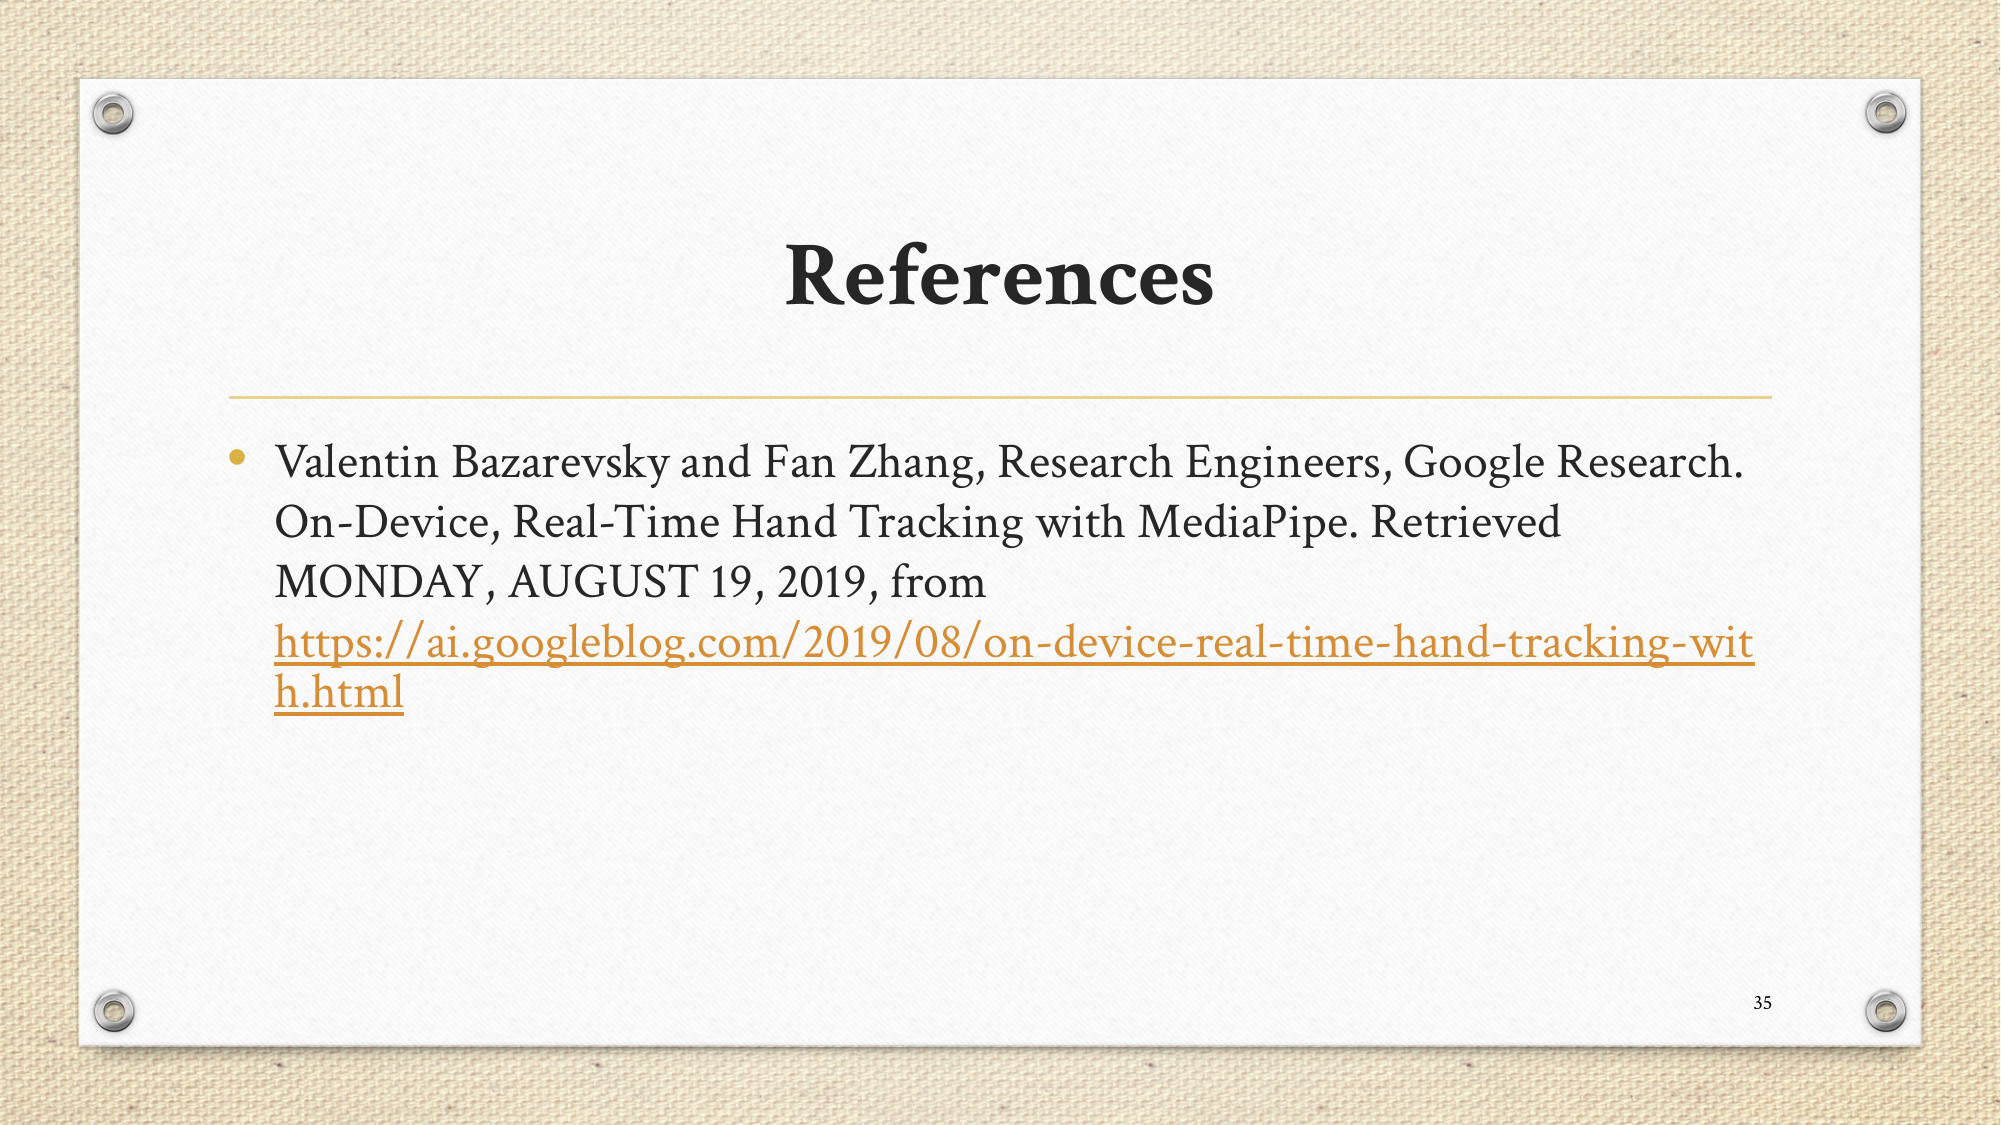

# References
Valentin Bazarevsky and Fan Zhang, Research Engineers, Google Research. On-Device, Real-Time Hand Tracking with MediaPipe. Retrieved MONDAY, AUGUST 19, 2019, from https://ai.googleblog.com/2019/08/on-device-real-time-hand-tracking-with.html
35